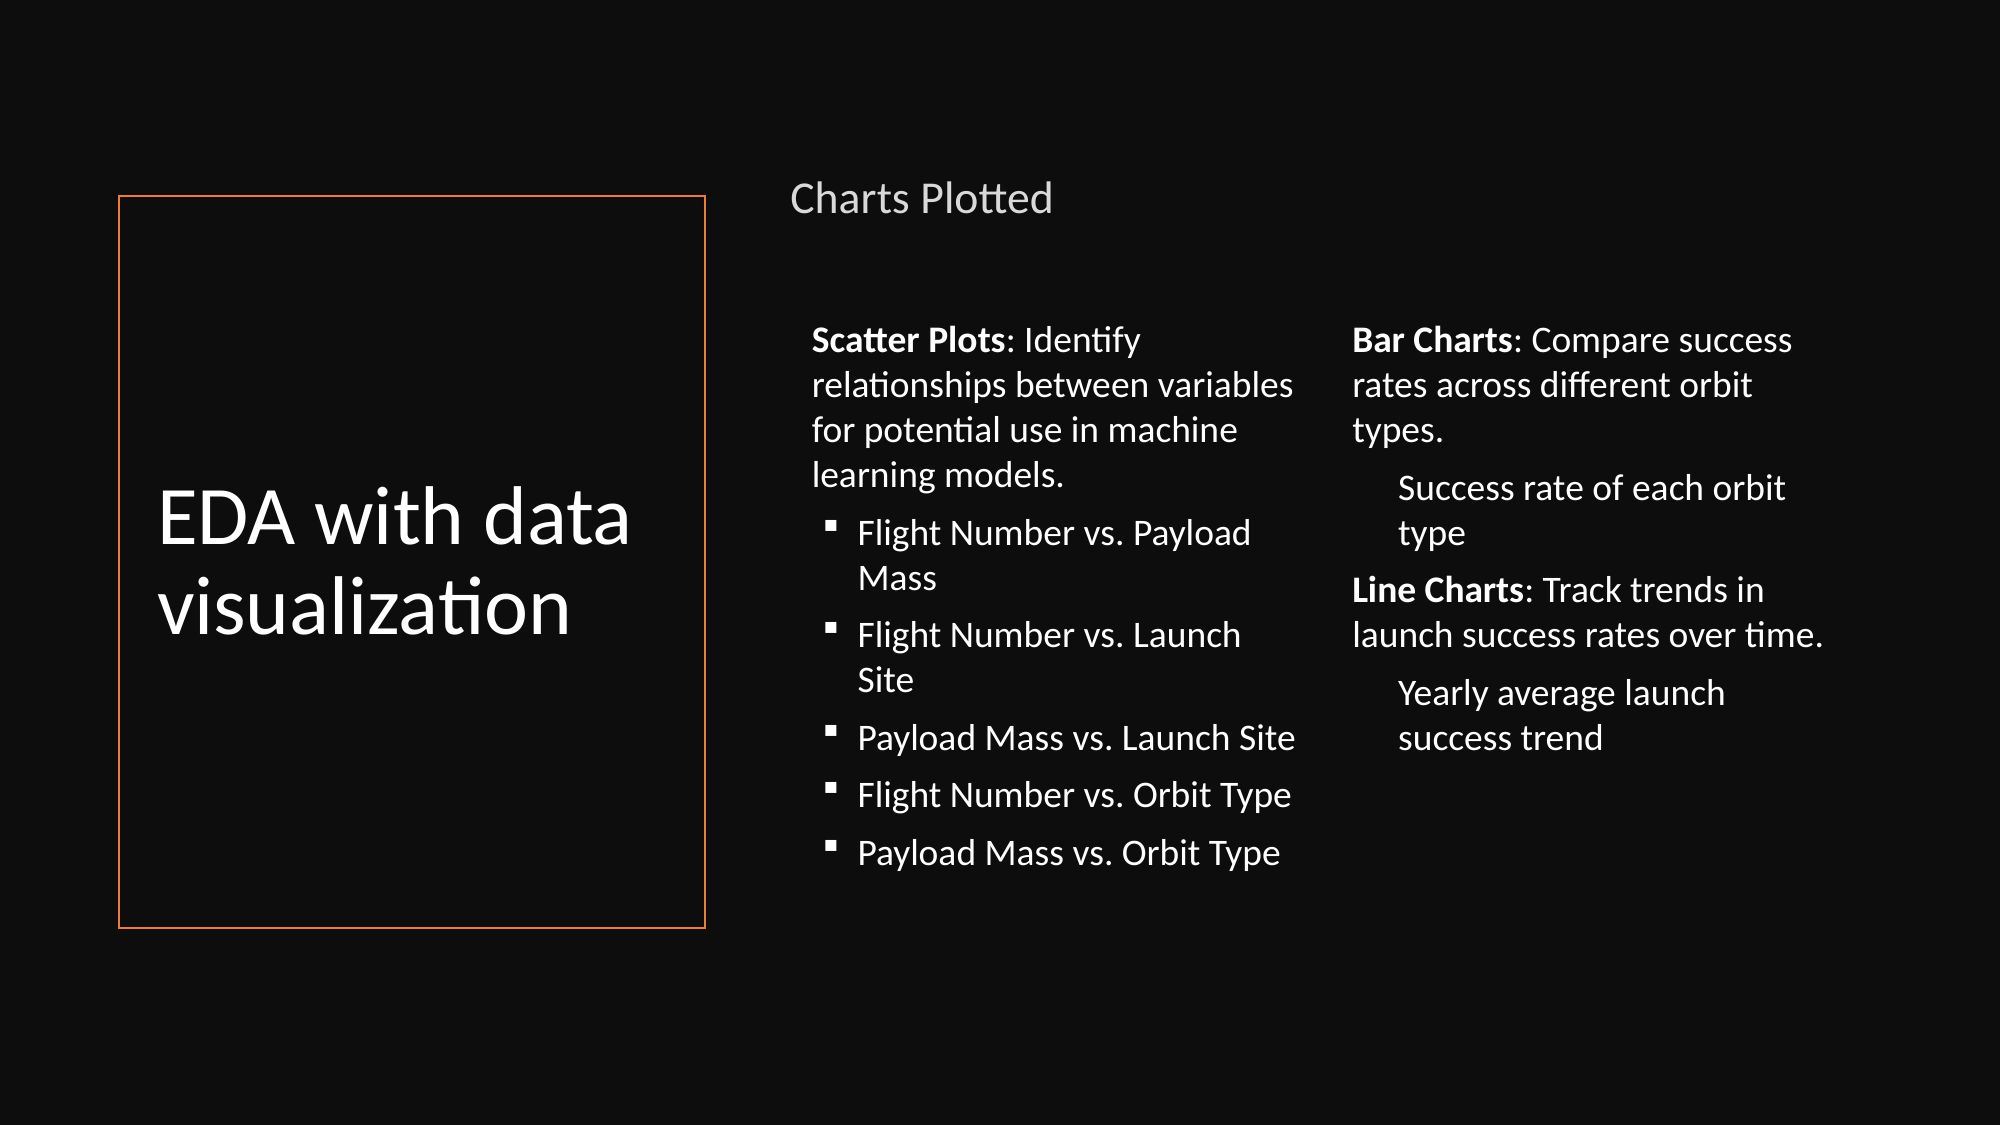

Charts Plotted

# EDA with data visualization
Scatter Plots: Identify relationships between variables for potential use in machine learning models.
Flight Number vs. Payload Mass
Flight Number vs. Launch Site
Payload Mass vs. Launch Site
Flight Number vs. Orbit Type
Payload Mass vs. Orbit Type

Bar Charts: Compare success rates across different orbit types.
Success rate of each orbit type
Line Charts: Track trends in launch success rates over time.
Yearly average launch success trend